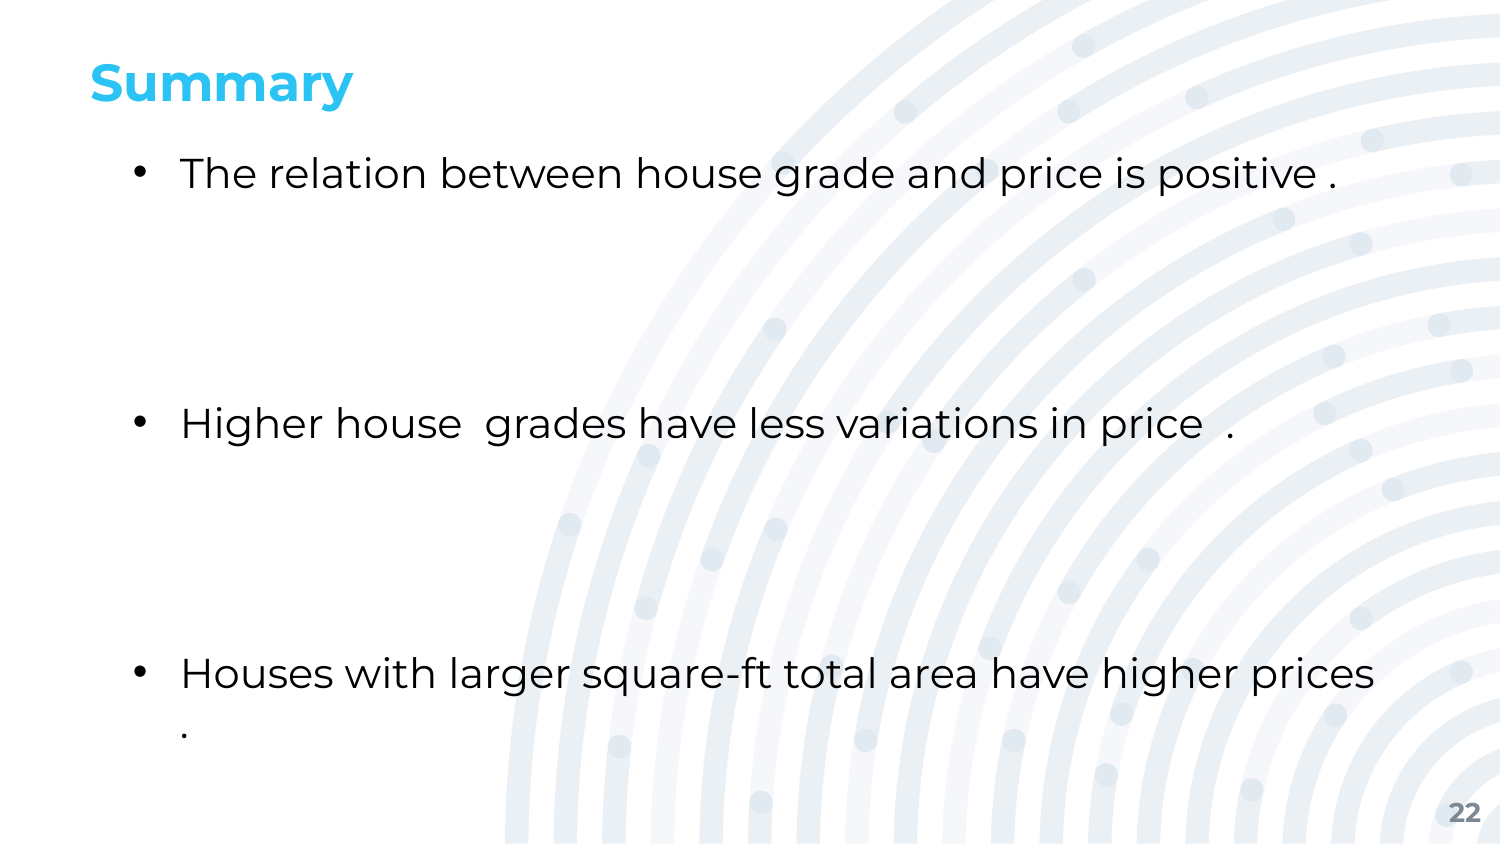

Summary
The relation between house grade and price is positive .
Higher house  grades have less variations in price  .
Houses with larger square-ft total area have higher prices .

22